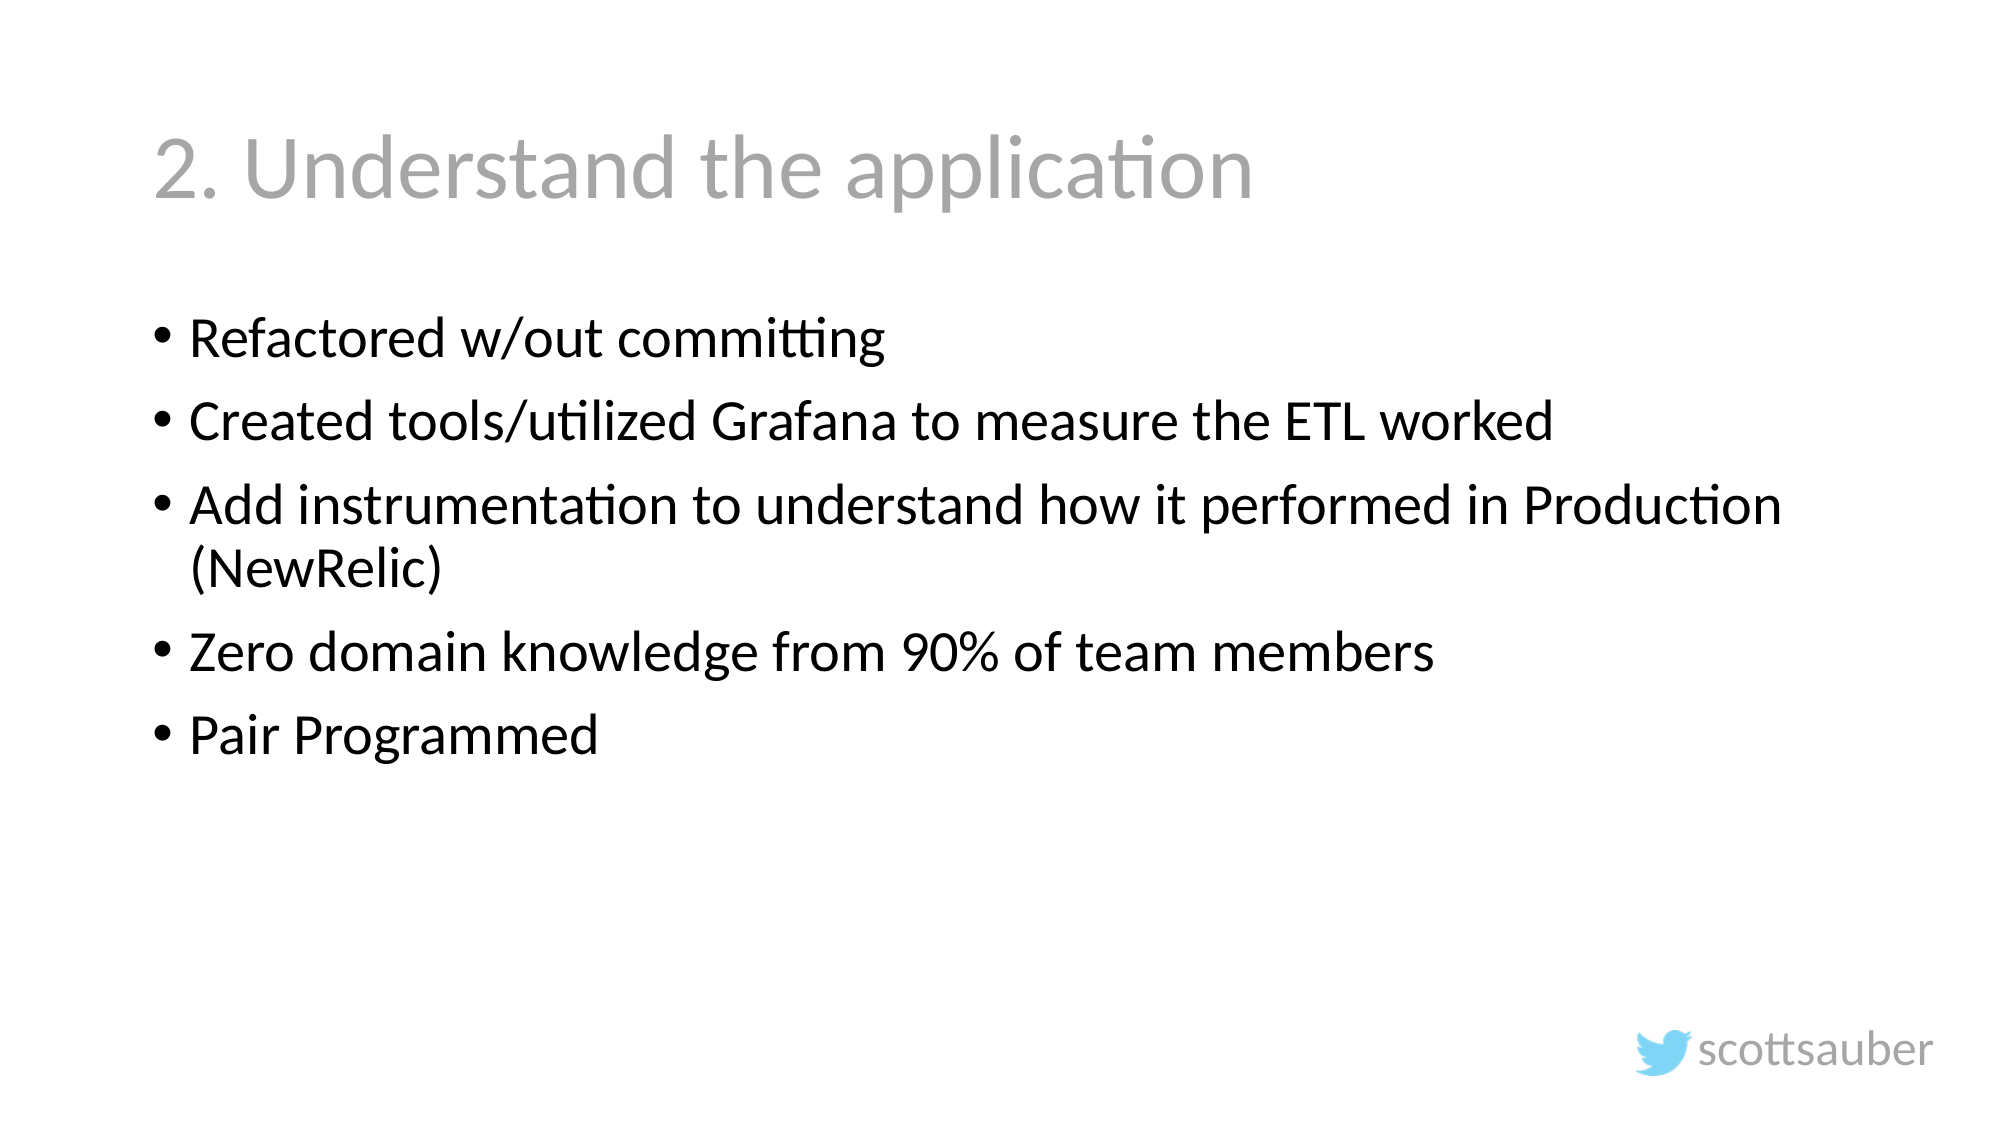

# 2. Understand the application
Refactored w/out committing
Created tools/utilized Grafana to measure the ETL worked
Add instrumentation to understand how it performed in Production (NewRelic)
Zero domain knowledge from 90% of team members
Pair Programmed
scottsauber